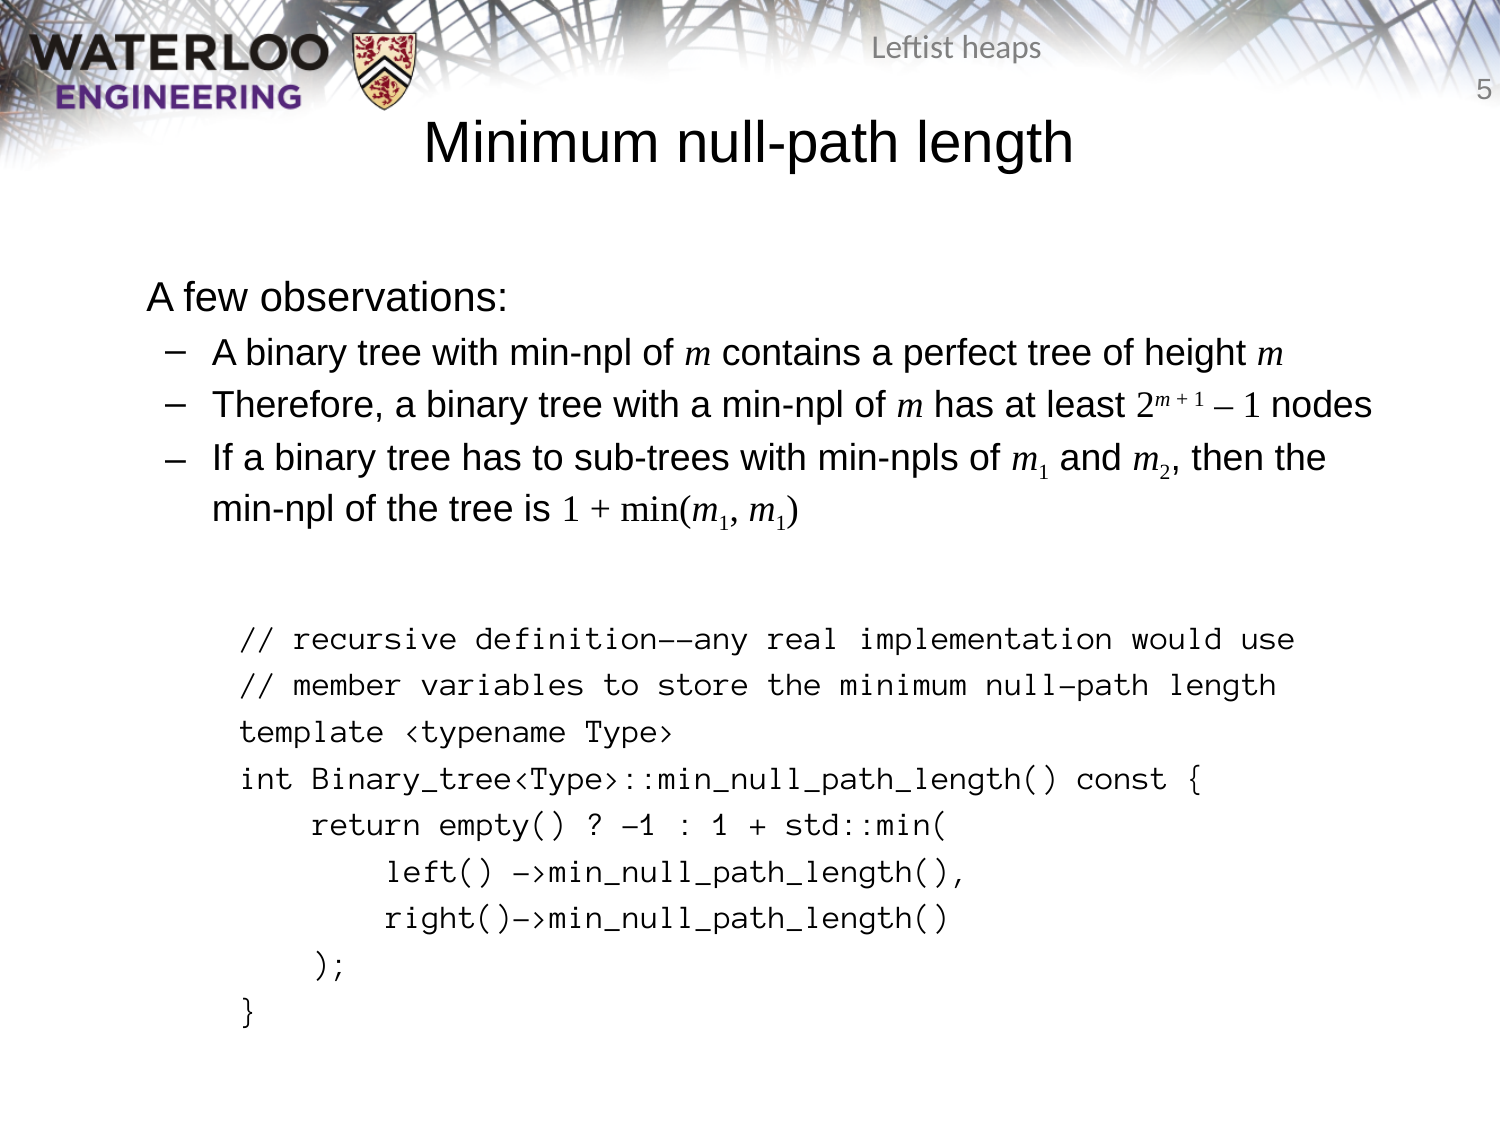

# Minimum null-path length
	A few observations:
A binary tree with min-npl of m contains a perfect tree of height m
Therefore, a binary tree with a min-npl of m has at least 2m + 1 – 1 nodes
If a binary tree has to sub-trees with min-npls of m1 and m2, then the min-npl of the tree is 1 + min(m1, m1)

// recursive definition--any real implementation would use
// member variables to store the minimum null-path length
template <typename Type>
int Binary_tree<Type>::min_null_path_length() const {
    return empty() ? -1 : 1 + std::min(
        left() ->min_null_path_length(),
        right()->min_null_path_length()
    );
}